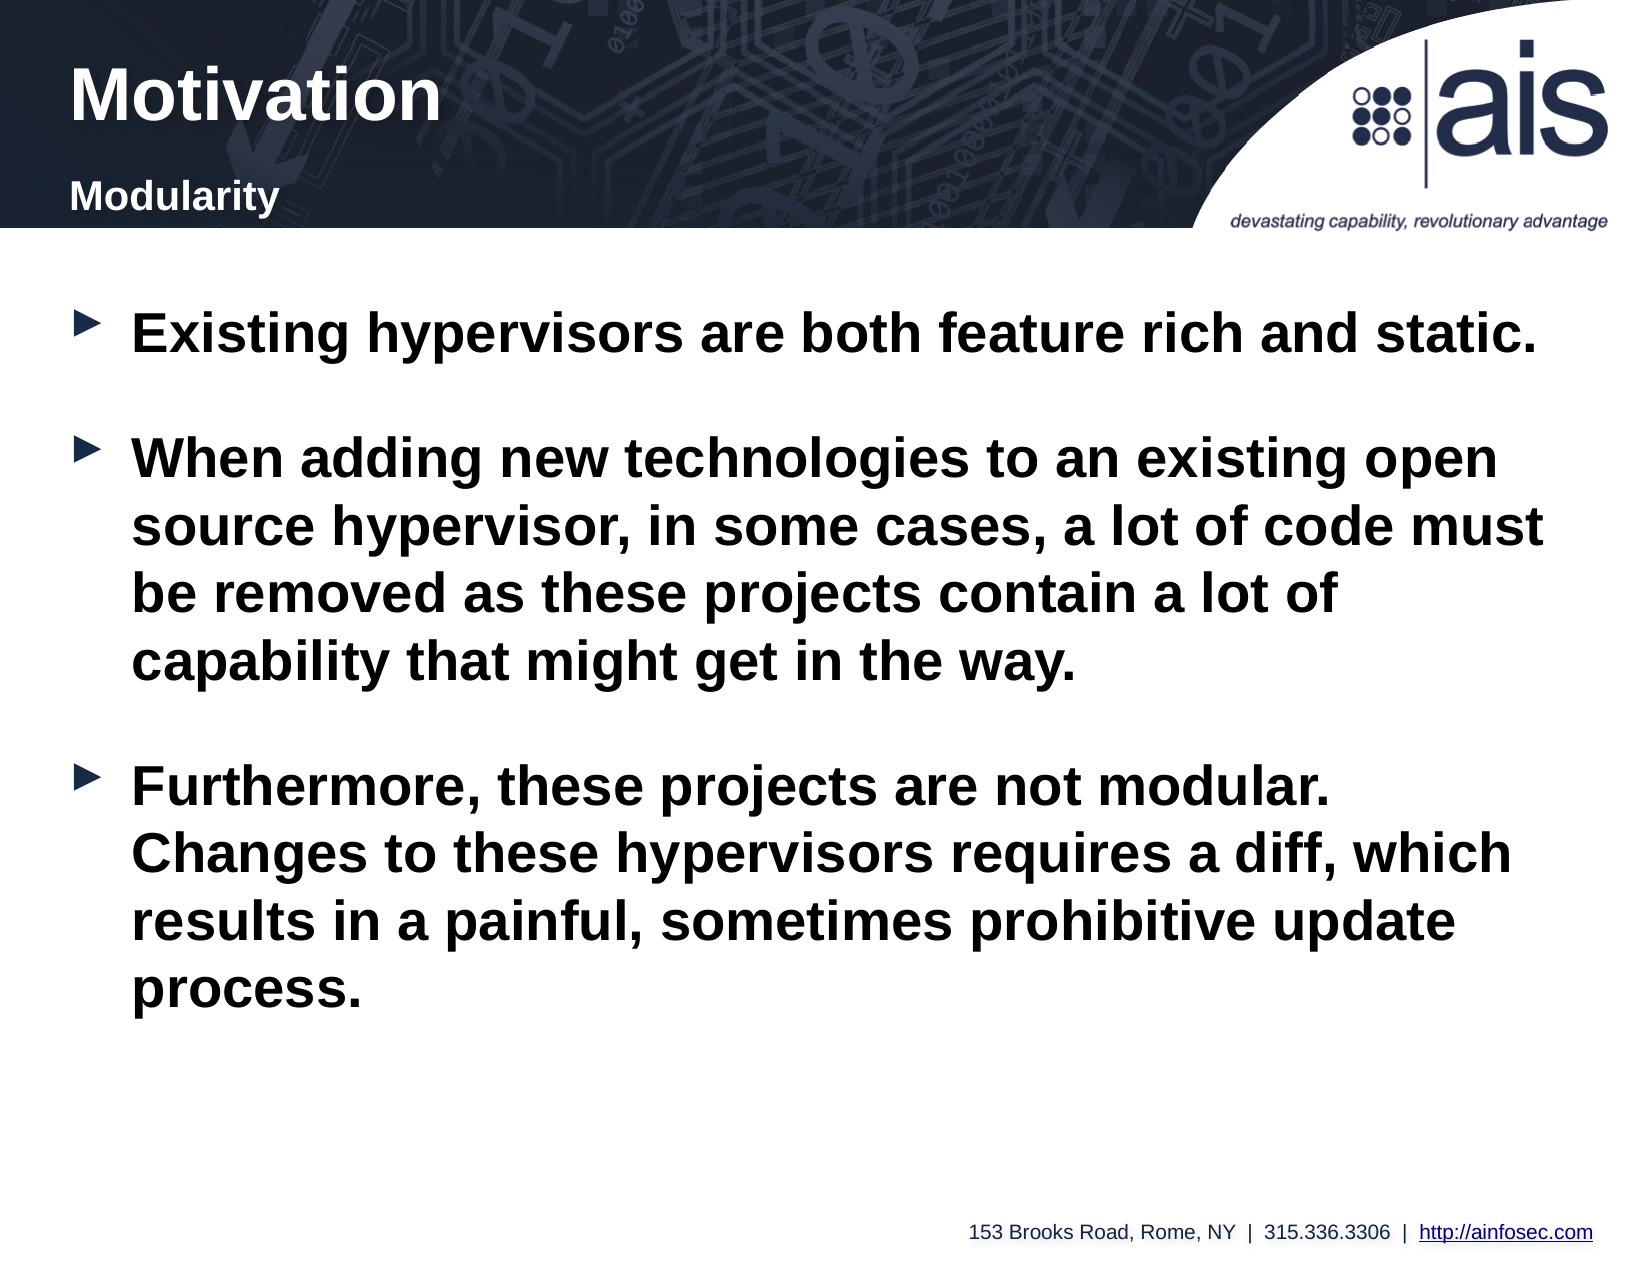

Motivation
Modularity
Existing hypervisors are both feature rich and static.

When adding new technologies to an existing open source hypervisor, in some cases, a lot of code must be removed as these projects contain a lot of capability that might get in the way.

Furthermore, these projects are not modular. Changes to these hypervisors requires a diff, which results in a painful, sometimes prohibitive update process.